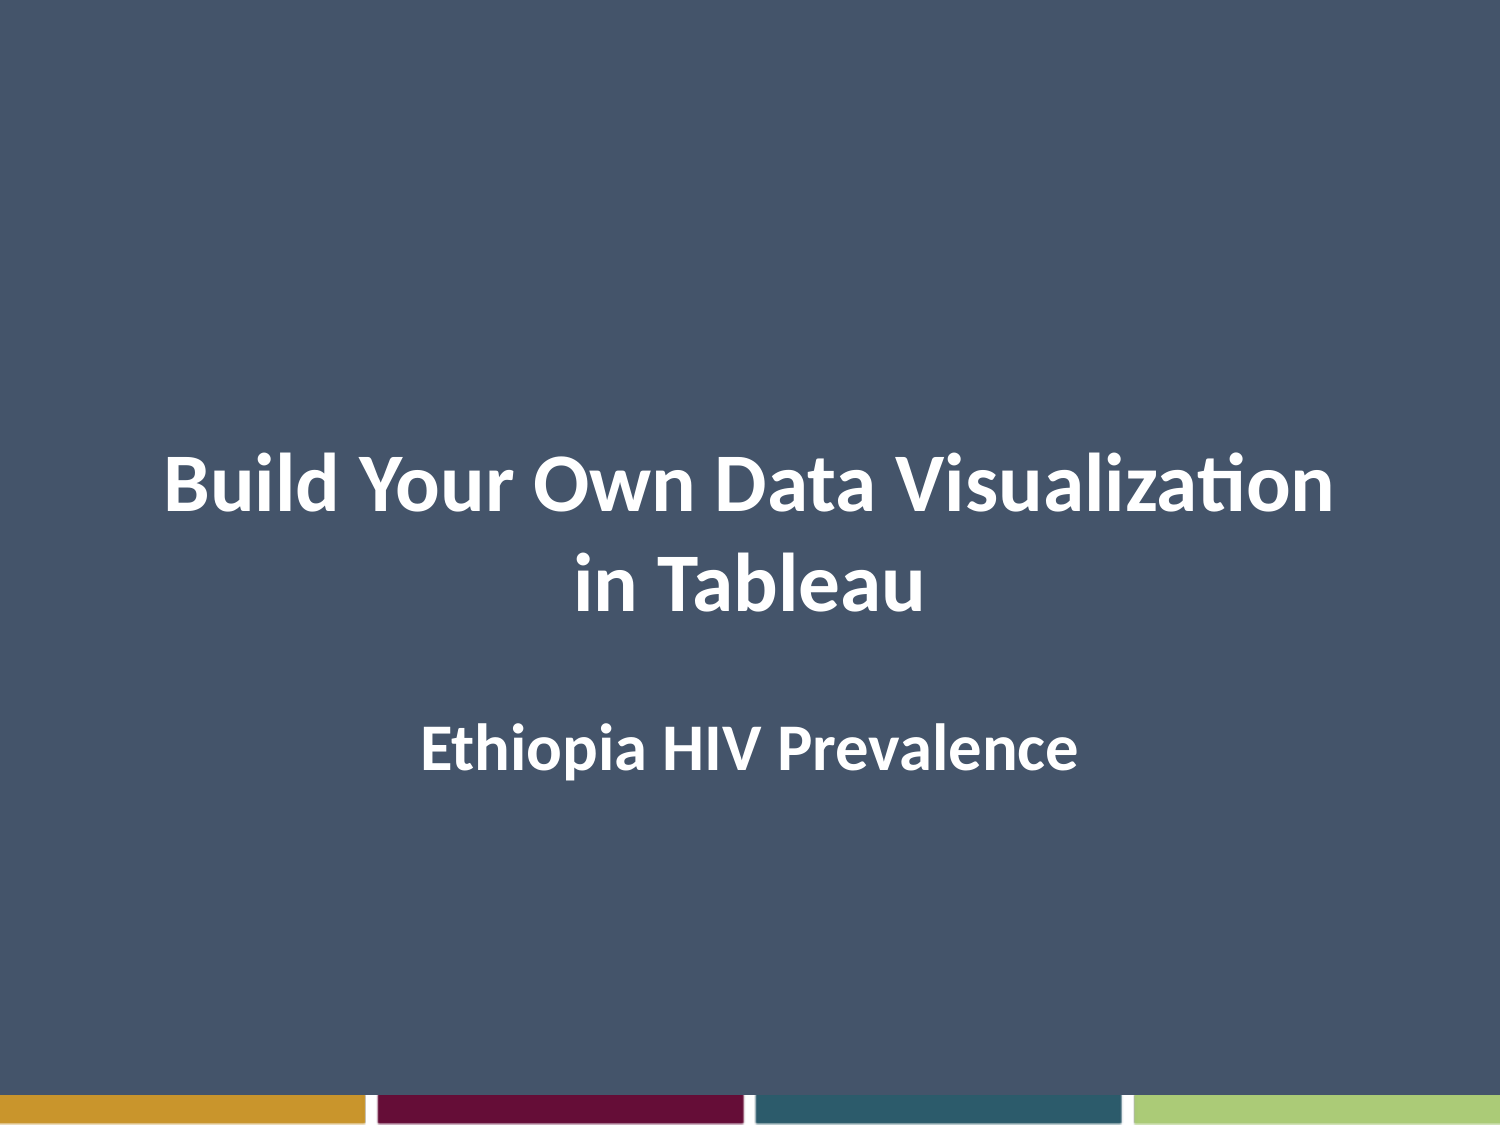

Build Your Own Data Visualization in Tableau
Ethiopia HIV Prevalence